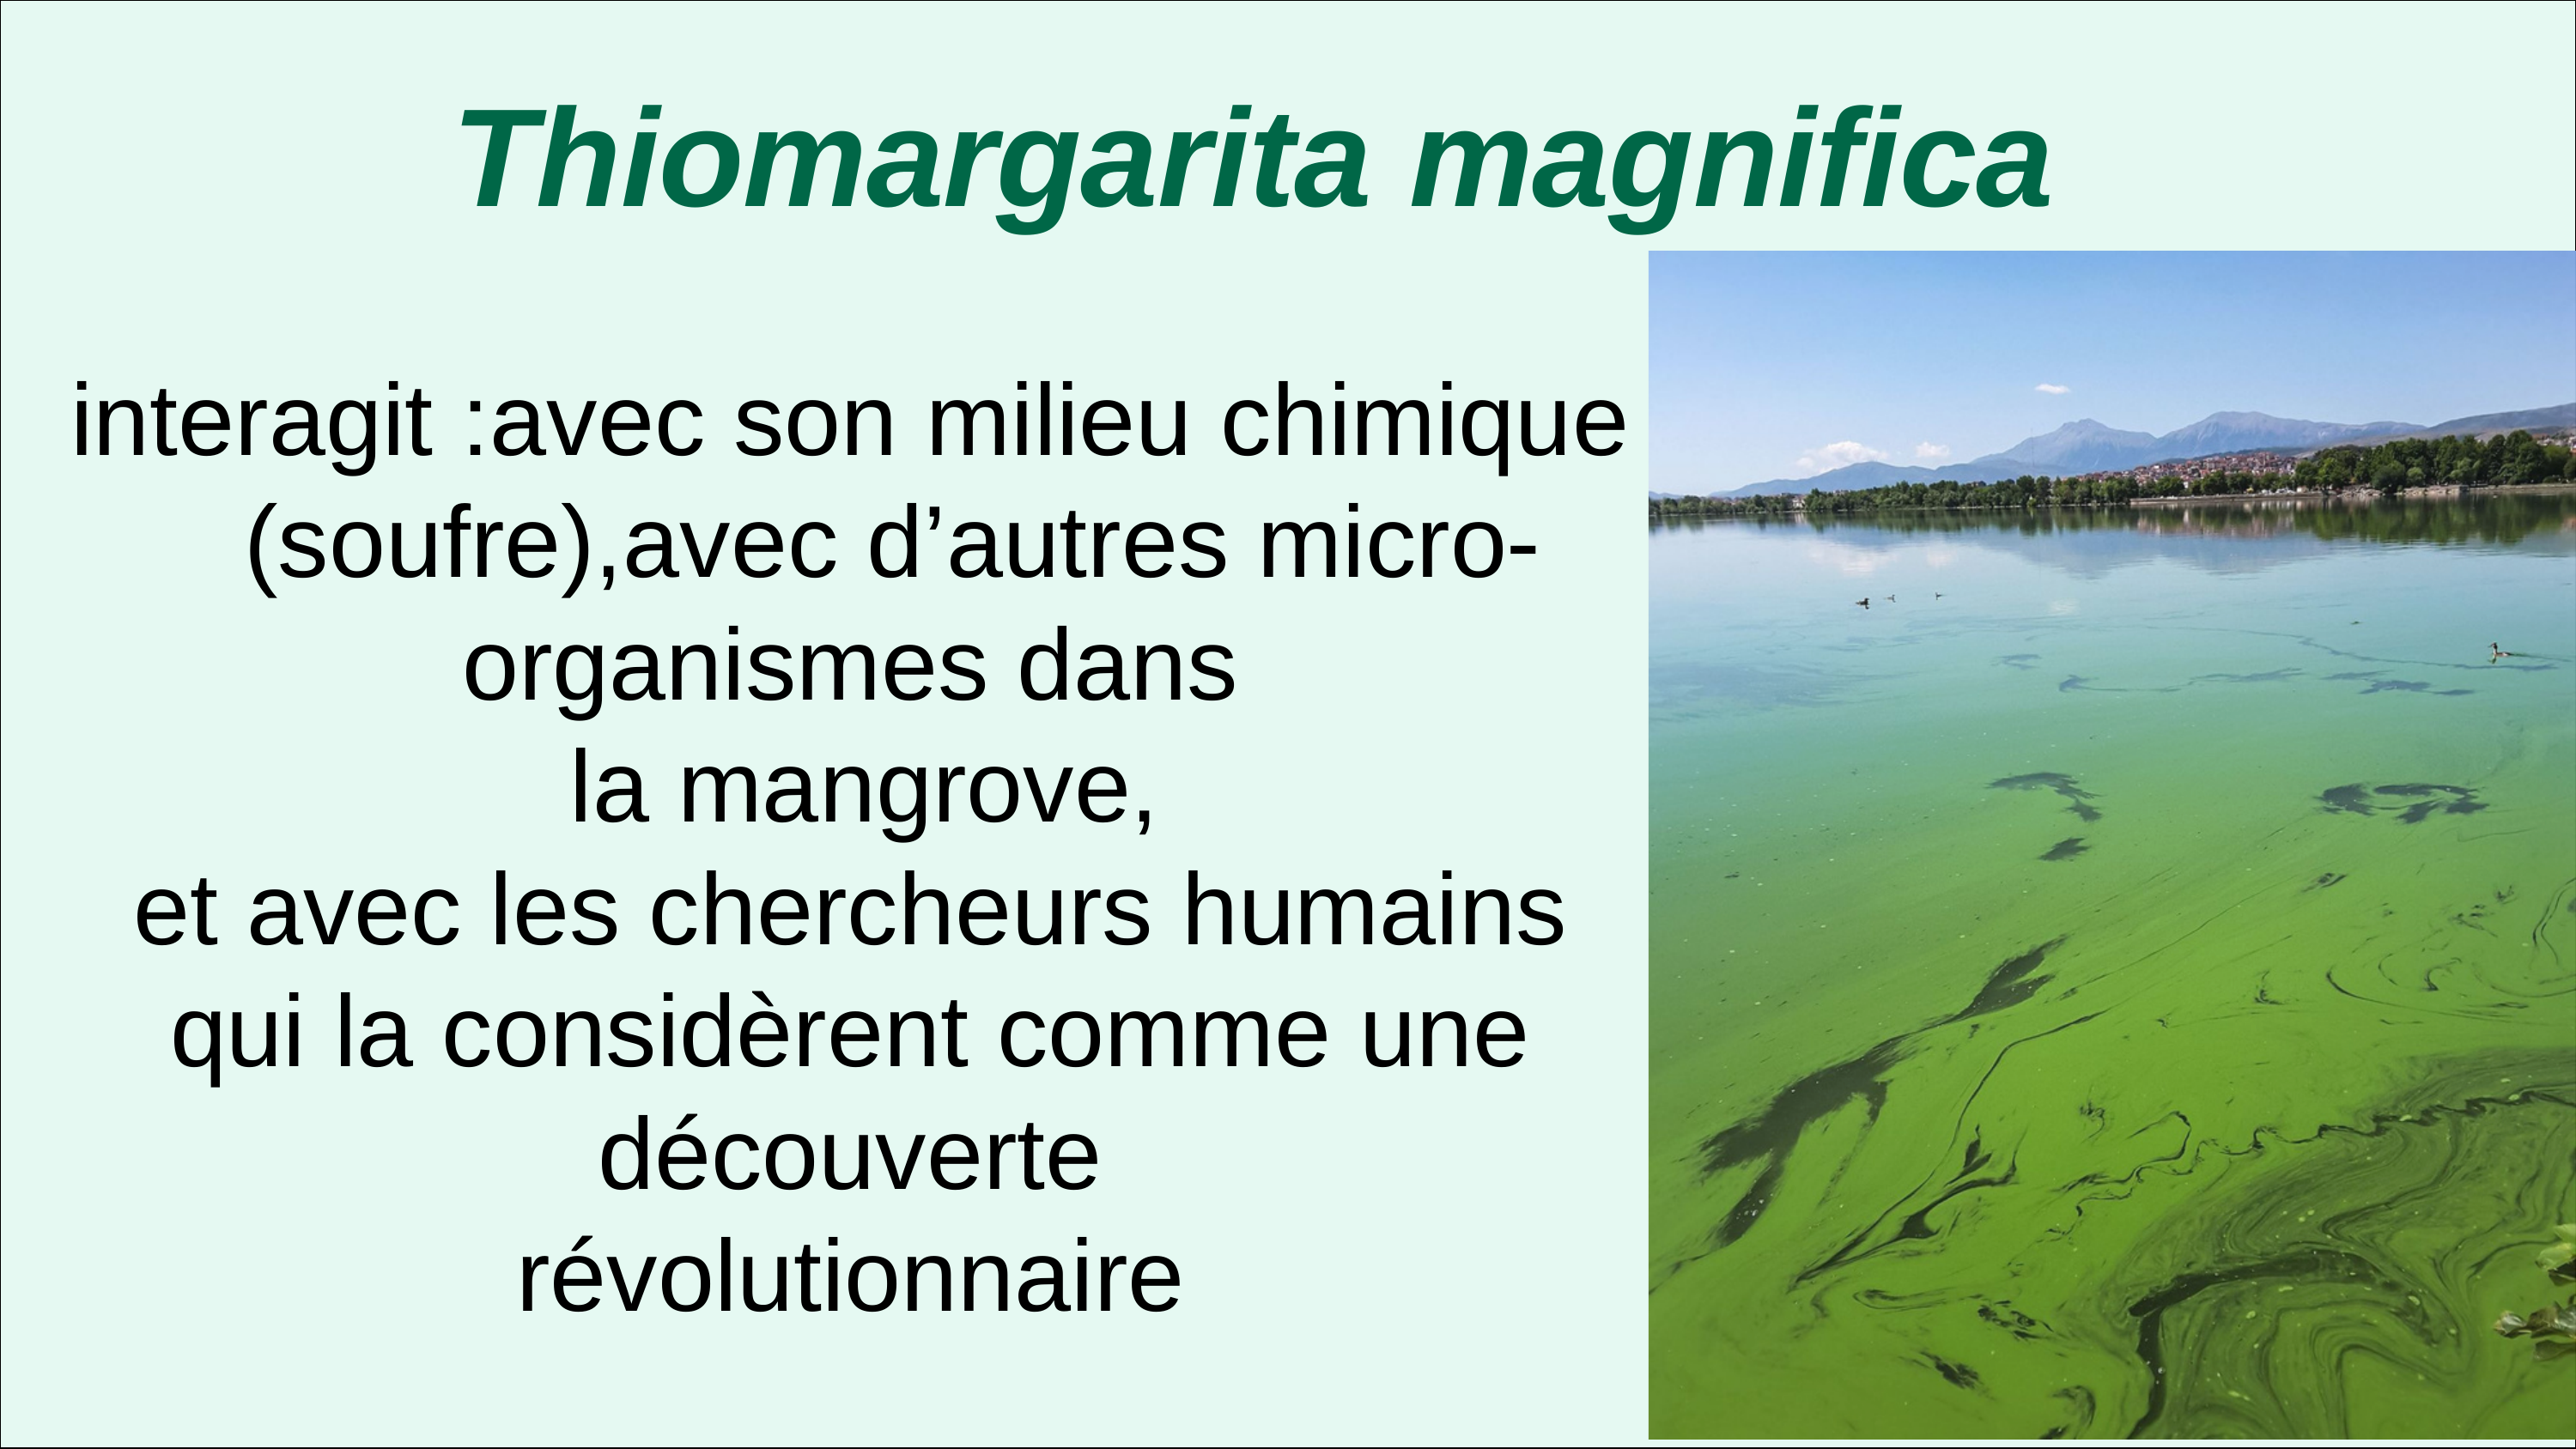

Thiomargarita magnifica

interagit :avec son milieu chimique
   (soufre),avec d’autres micro-organismes dans
  la mangrove,
et avec les chercheurs humains
qui la considèrent comme une découverte
révolutionnaire